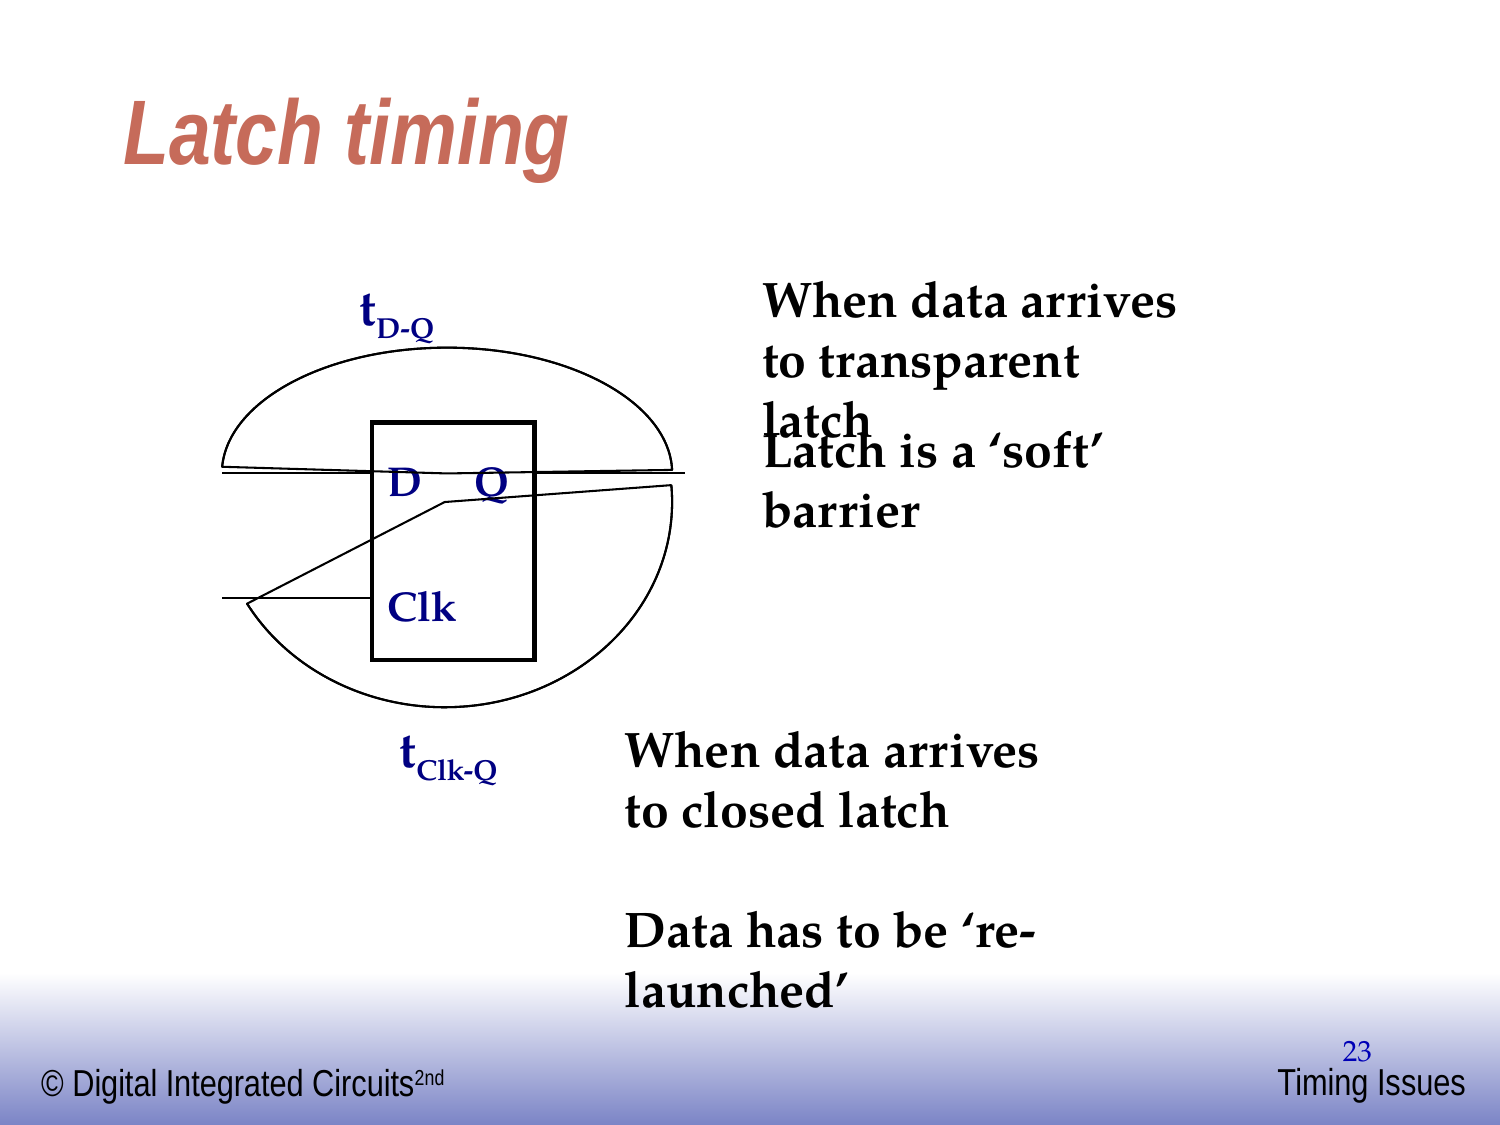

# Latch timing
When data arrives
to transparent latch
tD-Q

Latch is a ‘soft’ barrier

D
Q

Clk
tClk-Q
When data arrives
to closed latch

Data has to be ‘re-launched’
23